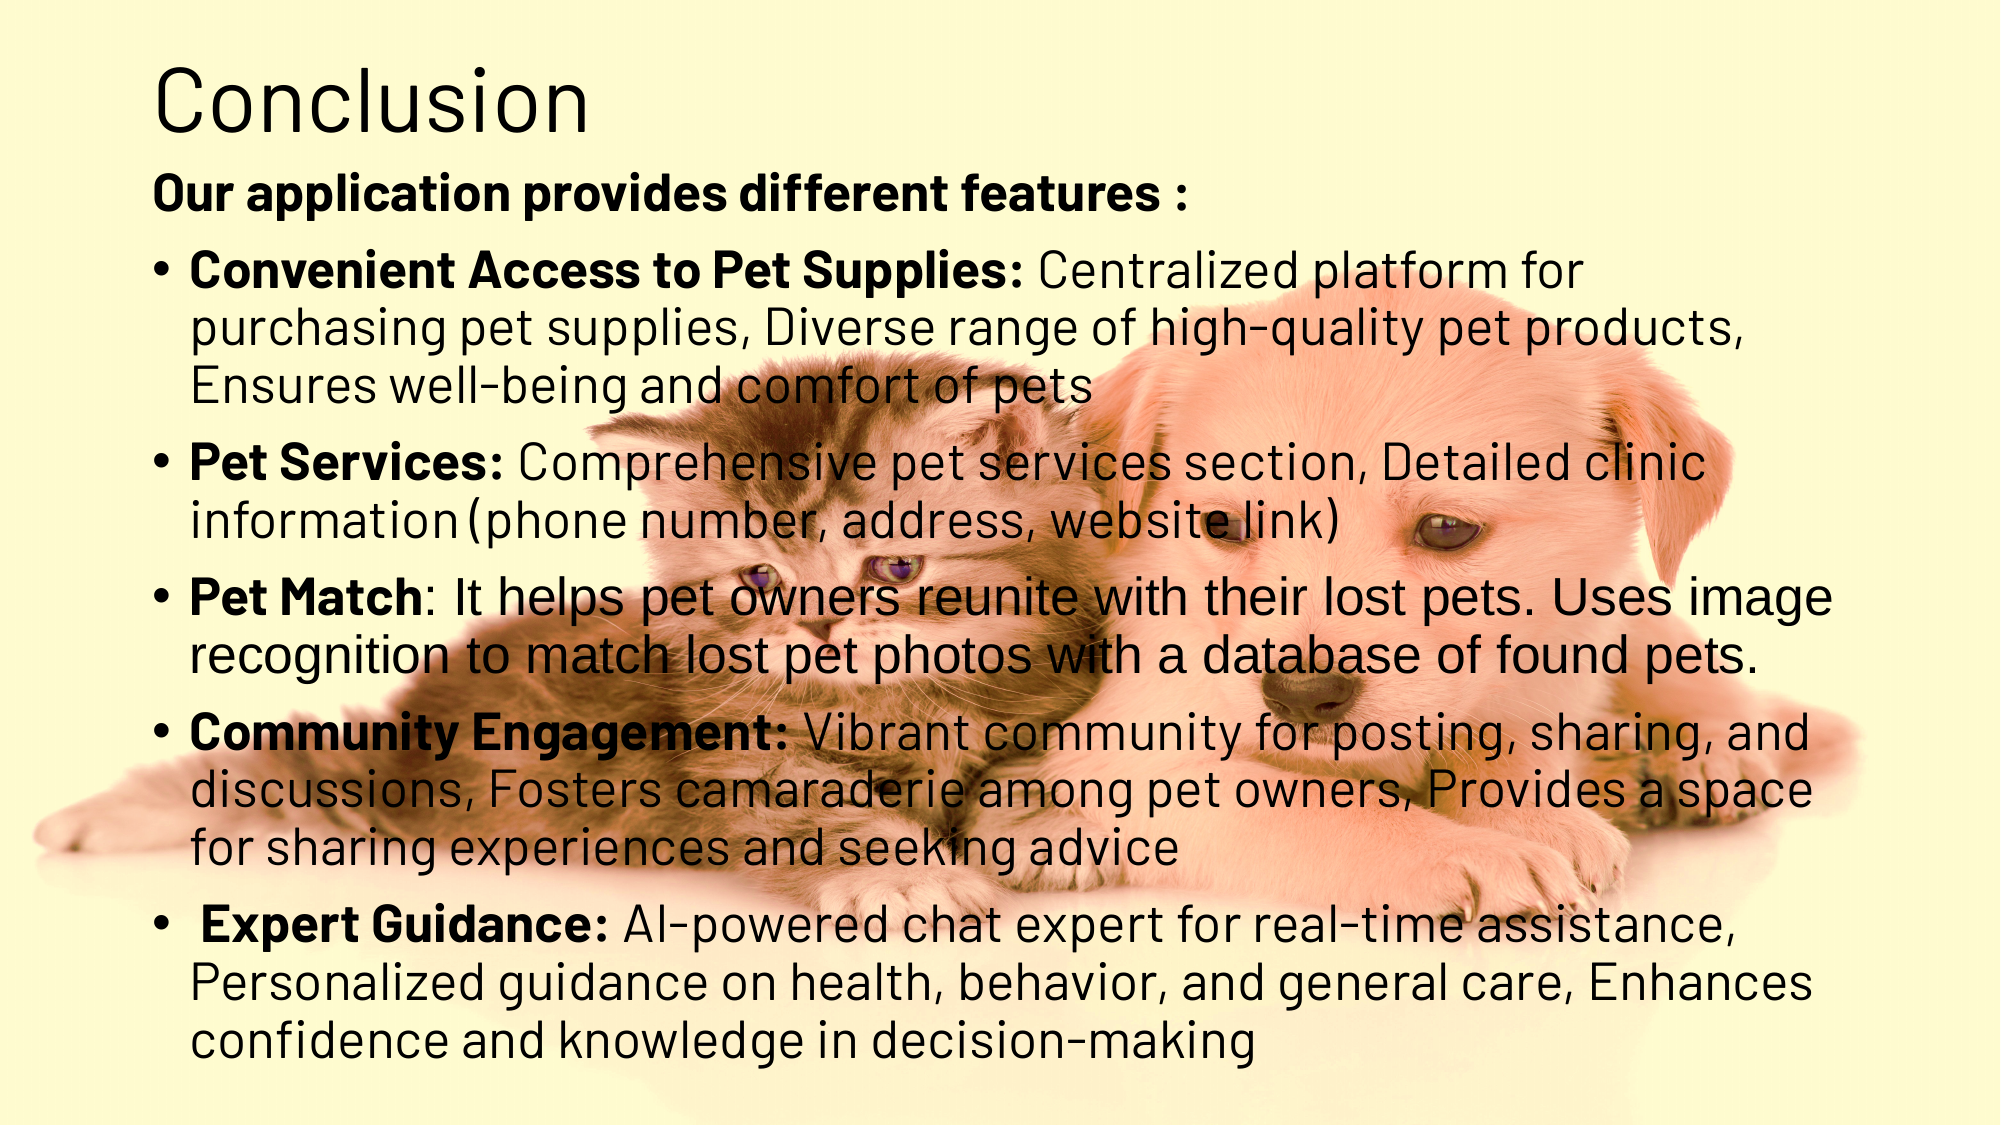

# Conclusion
Our application provides different features :
Convenient Access to Pet Supplies: Centralized platform for purchasing pet supplies, Diverse range of high-quality pet products, Ensures well-being and comfort of pets
Pet Services: Comprehensive pet services section, Detailed clinic information (phone number, address, website link)
Pet Match: It helps pet owners reunite with their lost pets. Uses image recognition to match lost pet photos with a database of found pets.
Community Engagement: Vibrant community for posting, sharing, and discussions, Fosters camaraderie among pet owners, Provides a space for sharing experiences and seeking advice
 Expert Guidance: AI-powered chat expert for real-time assistance, Personalized guidance on health, behavior, and general care, Enhances confidence and knowledge in decision-making